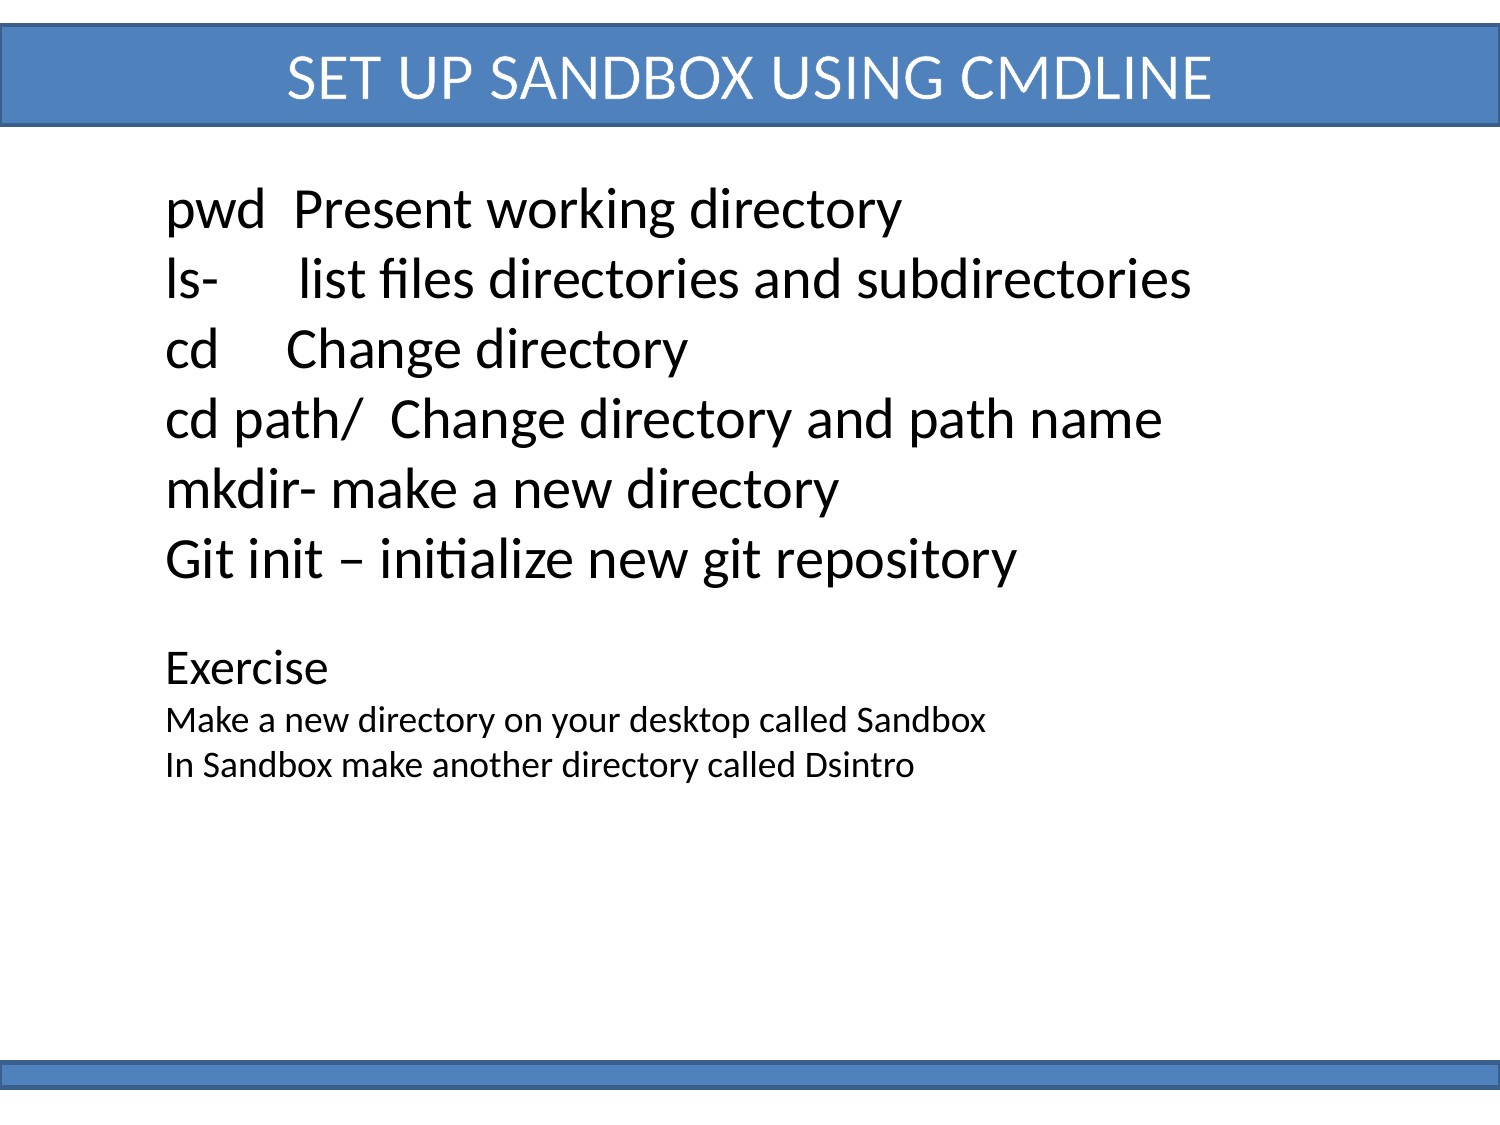

SET UP SANDBOX USING CMDLINE

pwd  Present working directory
ls-      list files directories and subdirectories
cd     Change directory
cd path/  Change directory and path name
mkdir- make a new directory
Git init – initialize new git repository

Exercise
Make a new directory on your desktop called Sandbox
In Sandbox make another directory called Dsintro